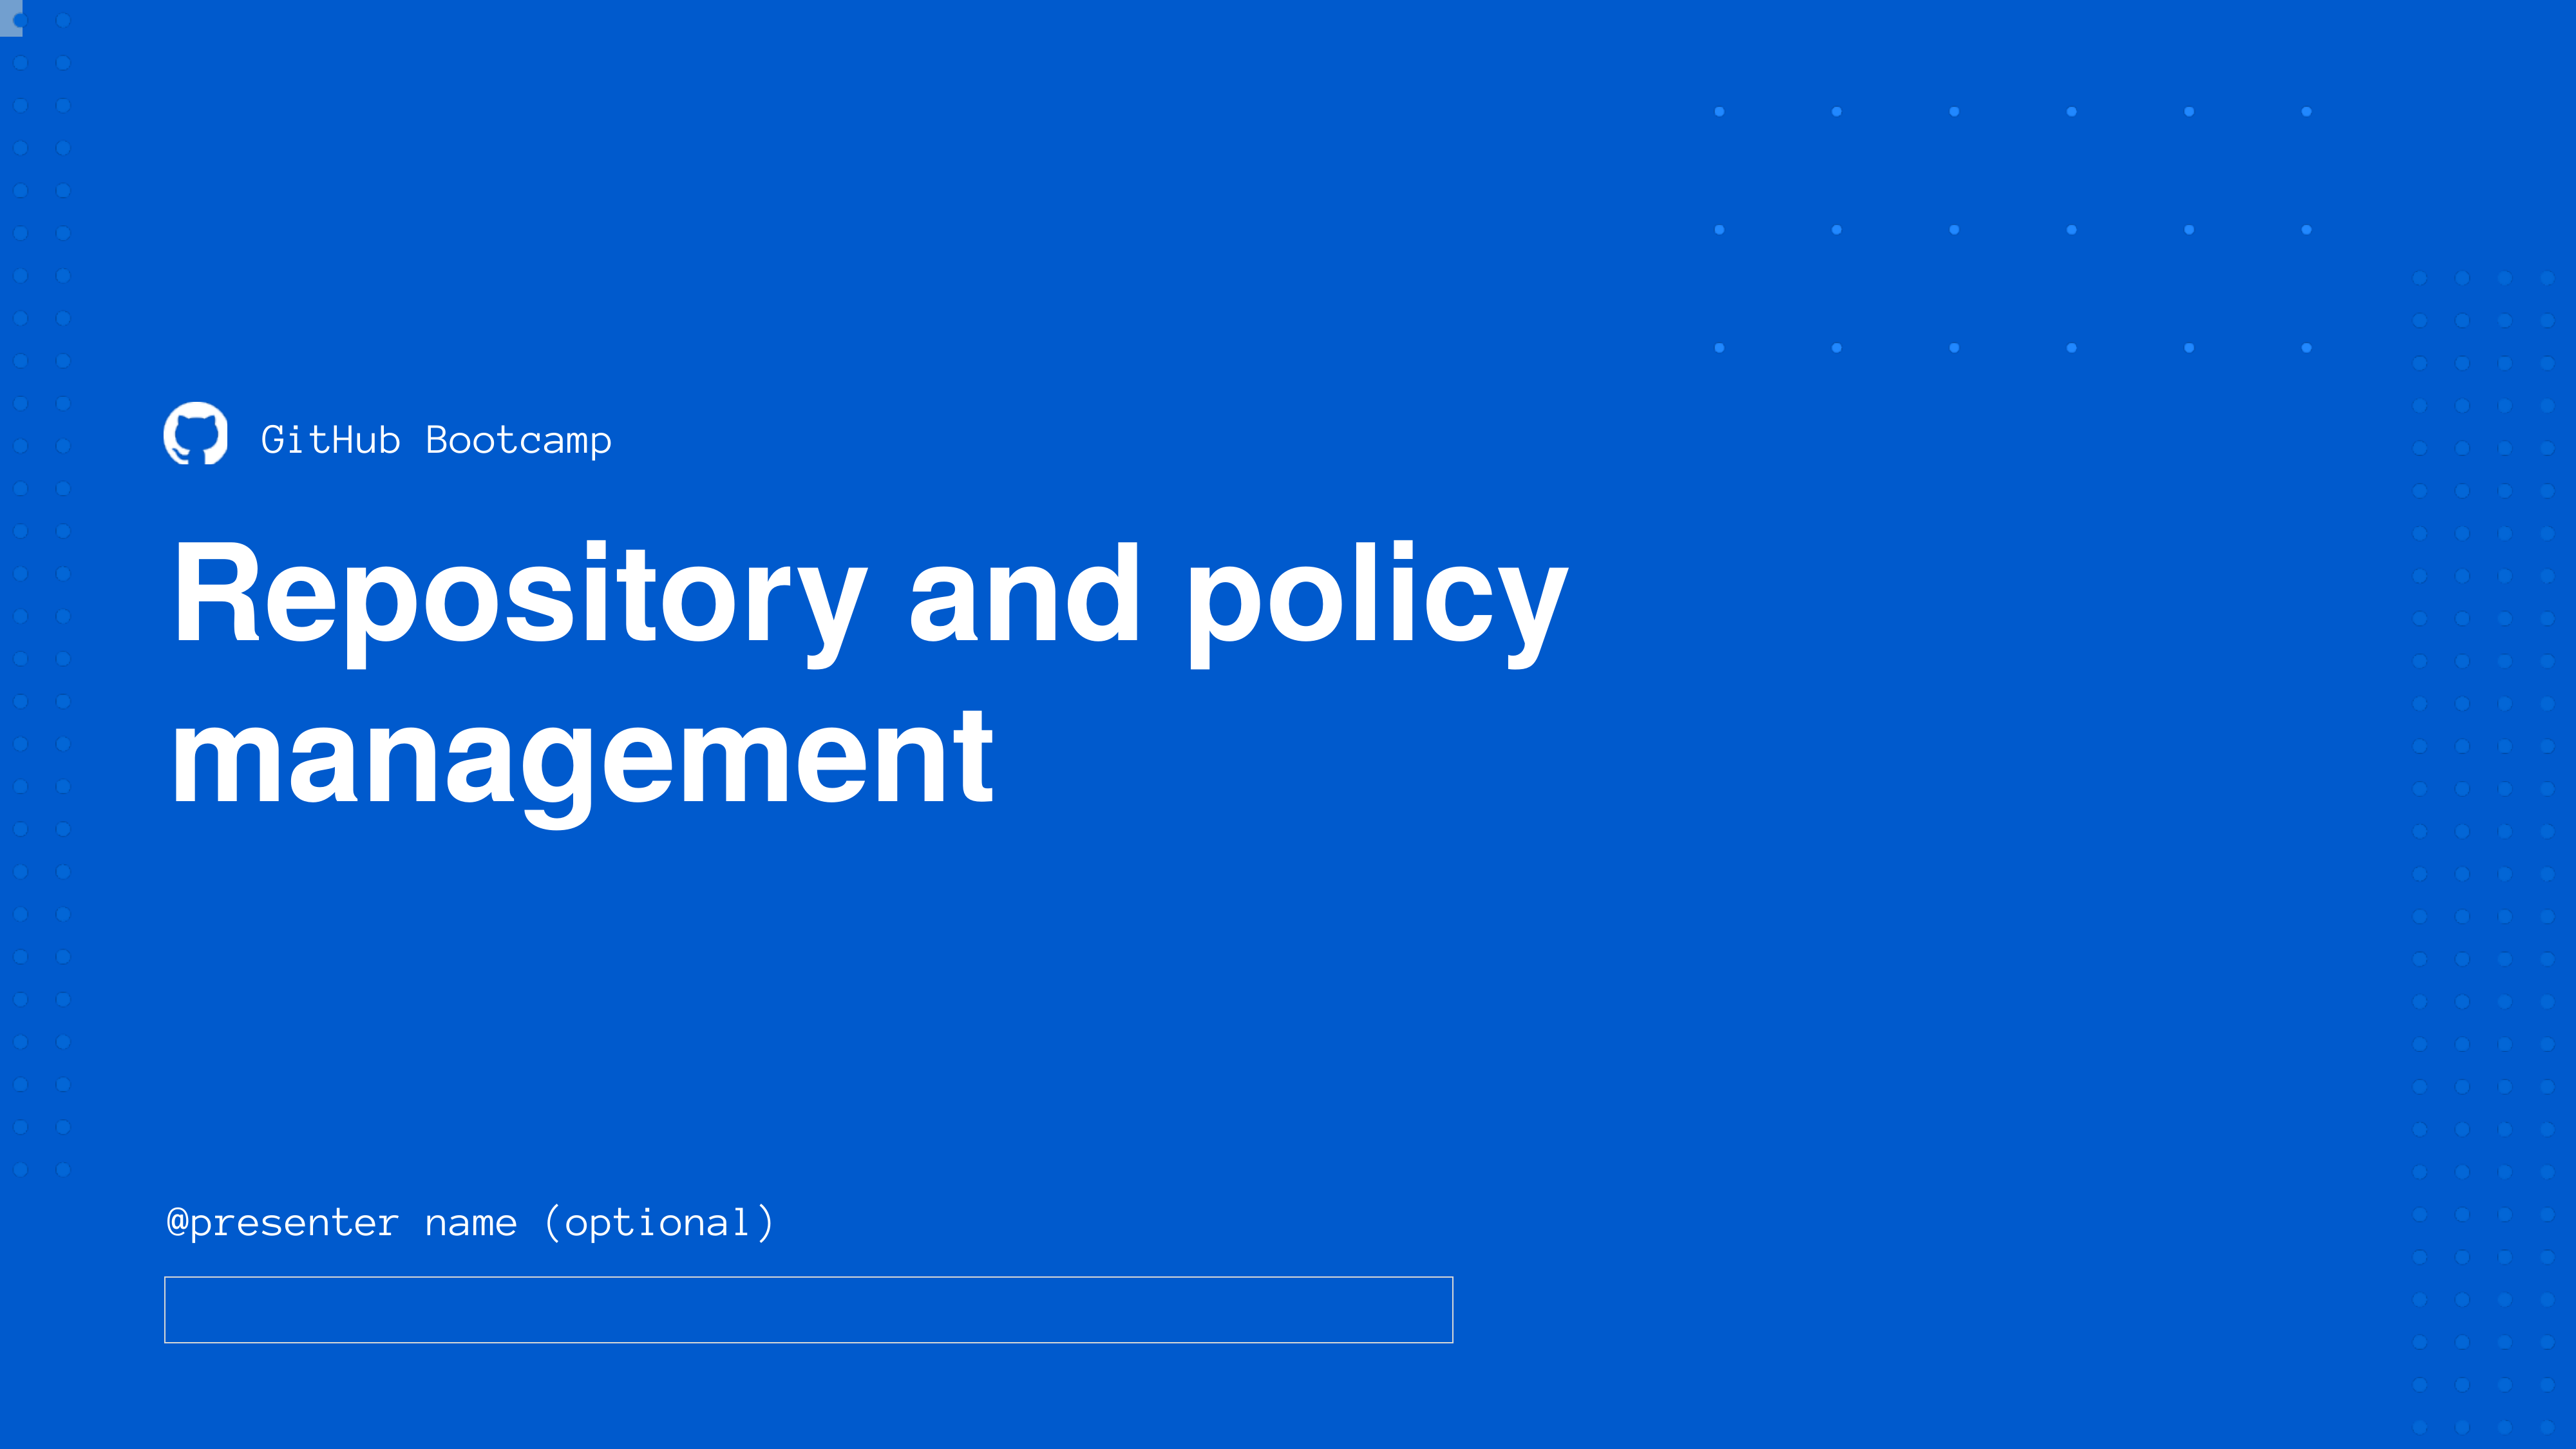

GitHub Bootcamp
# Repository and policy management
@presenter name (optional)